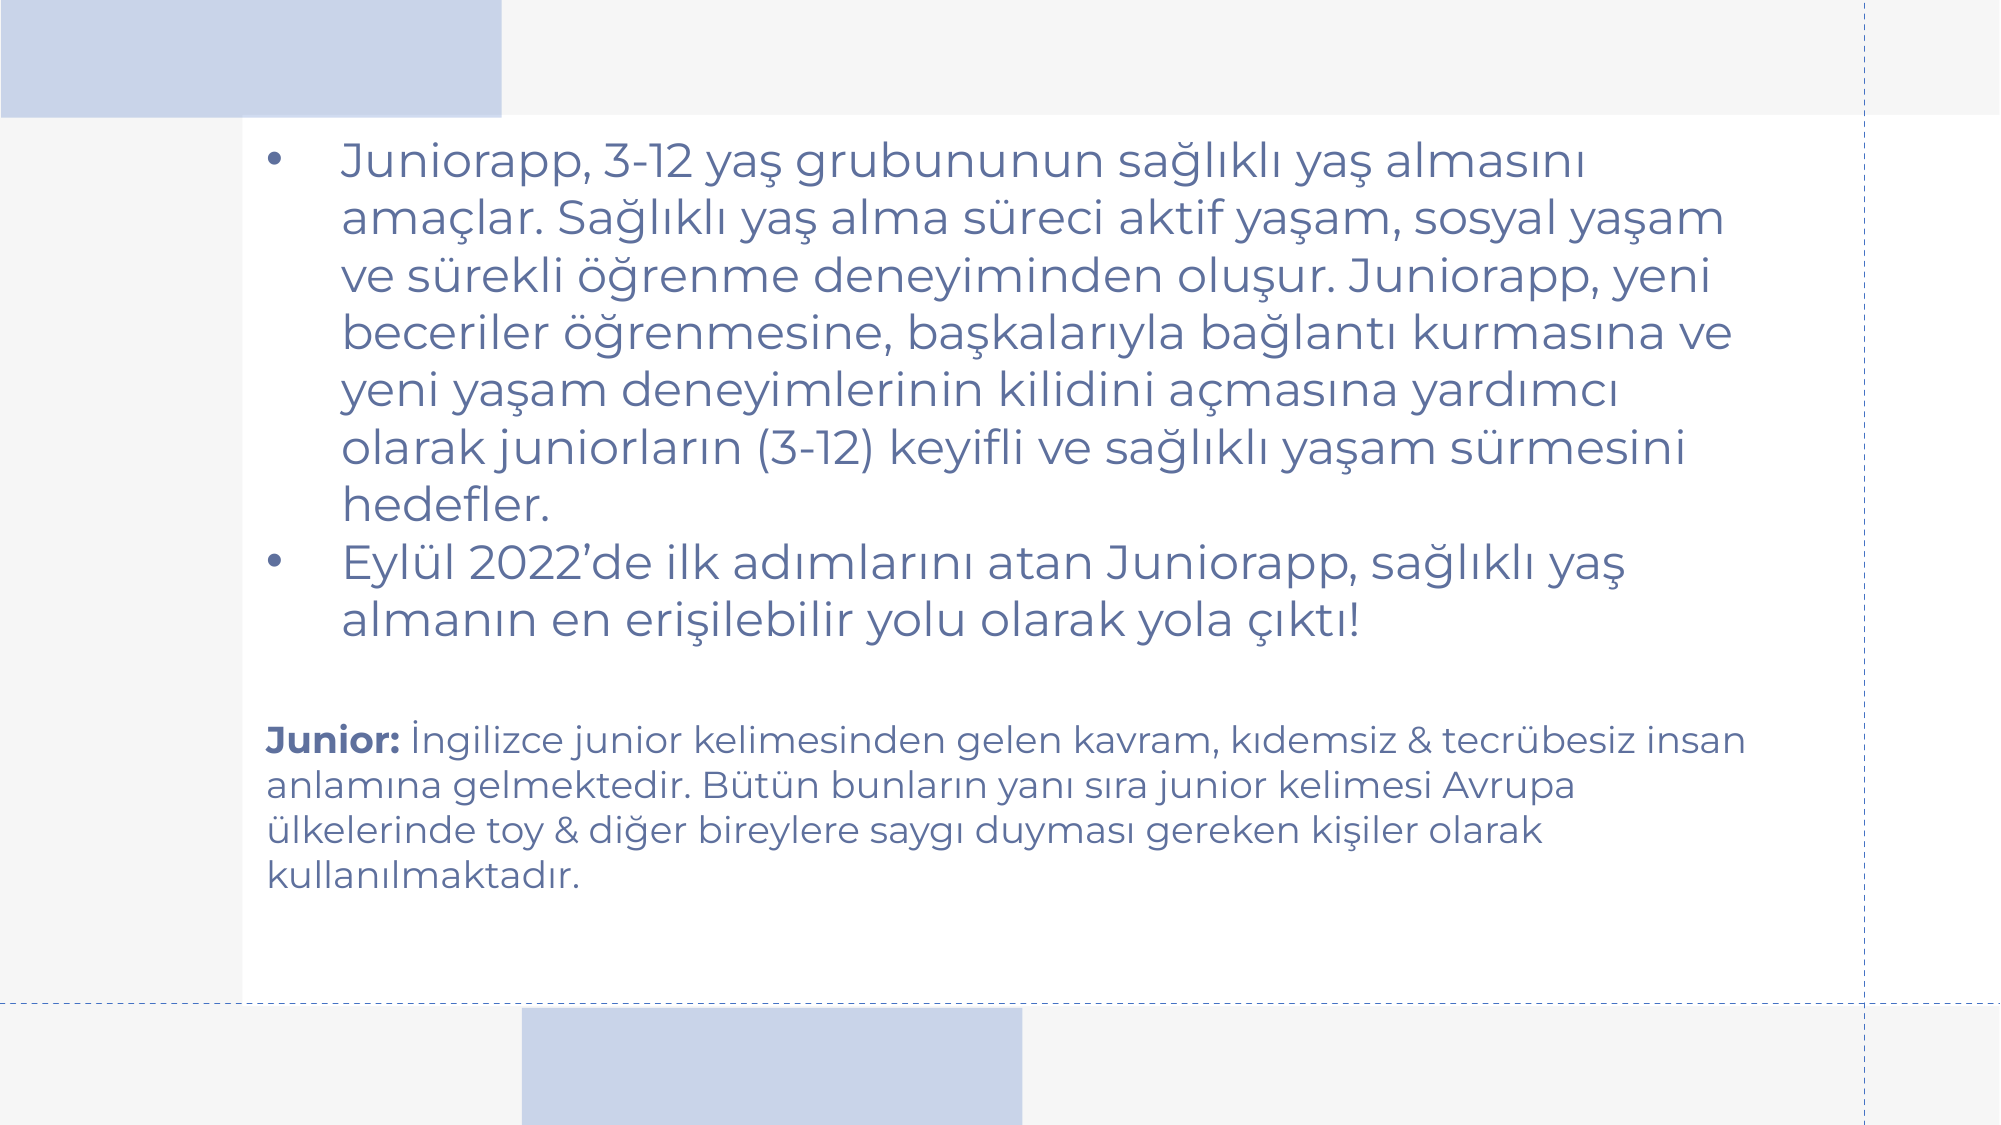

Juniorapp, 3-12 yaş grubununun sağlıklı yaş almasını amaçlar. Sağlıklı yaş alma süreci aktif yaşam, sosyal yaşam ve sürekli öğrenme deneyiminden oluşur. Juniorapp, yeni beceriler öğrenmesine, başkalarıyla bağlantı kurmasına ve yeni yaşam deneyimlerinin kilidini açmasına yardımcı olarak juniorların (3-12) keyifli ve sağlıklı yaşam sürmesini hedefler.
Eylül 2022’de ilk adımlarını atan Juniorapp, sağlıklı yaş almanın en erişilebilir yolu olarak yola çıktı!
Junior: İngilizce junior kelimesinden gelen kavram, kıdemsiz & tecrübesiz insan anlamına gelmektedir. Bütün bunların yanı sıra junior kelimesi Avrupa ülkelerinde toy & diğer bireylere saygı duyması gereken kişiler olarak kullanılmaktadır.